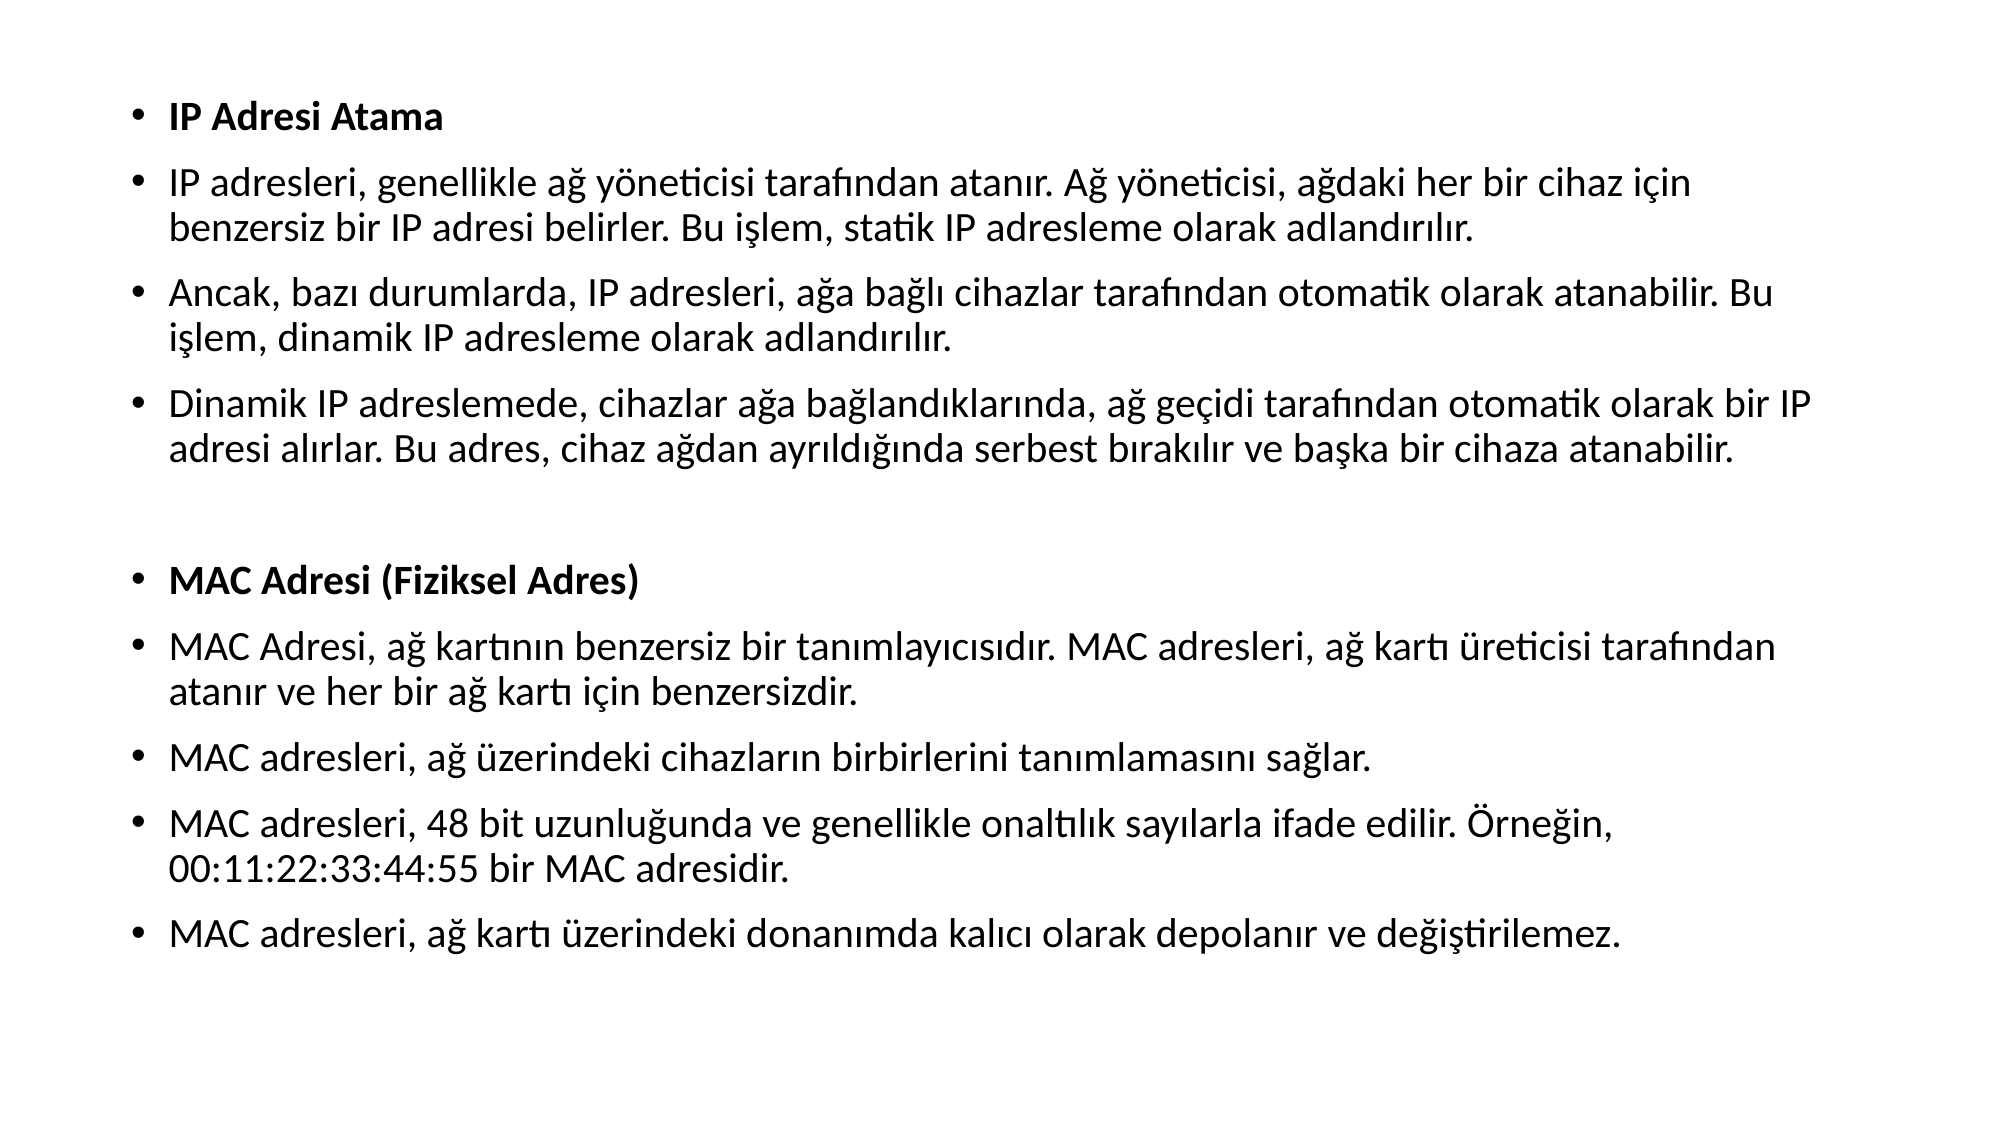

IP Adresi Atama
IP adresleri, genellikle ağ yöneticisi tarafından atanır. Ağ yöneticisi, ağdaki her bir cihaz için benzersiz bir IP adresi belirler. Bu işlem, statik IP adresleme olarak adlandırılır.
Ancak, bazı durumlarda, IP adresleri, ağa bağlı cihazlar tarafından otomatik olarak atanabilir. Bu işlem, dinamik IP adresleme olarak adlandırılır.
Dinamik IP adreslemede, cihazlar ağa bağlandıklarında, ağ geçidi tarafından otomatik olarak bir IP adresi alırlar. Bu adres, cihaz ağdan ayrıldığında serbest bırakılır ve başka bir cihaza atanabilir.

MAC Adresi (Fiziksel Adres)
MAC Adresi, ağ kartının benzersiz bir tanımlayıcısıdır. MAC adresleri, ağ kartı üreticisi tarafından atanır ve her bir ağ kartı için benzersizdir.
MAC adresleri, ağ üzerindeki cihazların birbirlerini tanımlamasını sağlar.
MAC adresleri, 48 bit uzunluğunda ve genellikle onaltılık sayılarla ifade edilir. Örneğin, 00:11:22:33:44:55 bir MAC adresidir.
MAC adresleri, ağ kartı üzerindeki donanımda kalıcı olarak depolanır ve değiştirilemez.